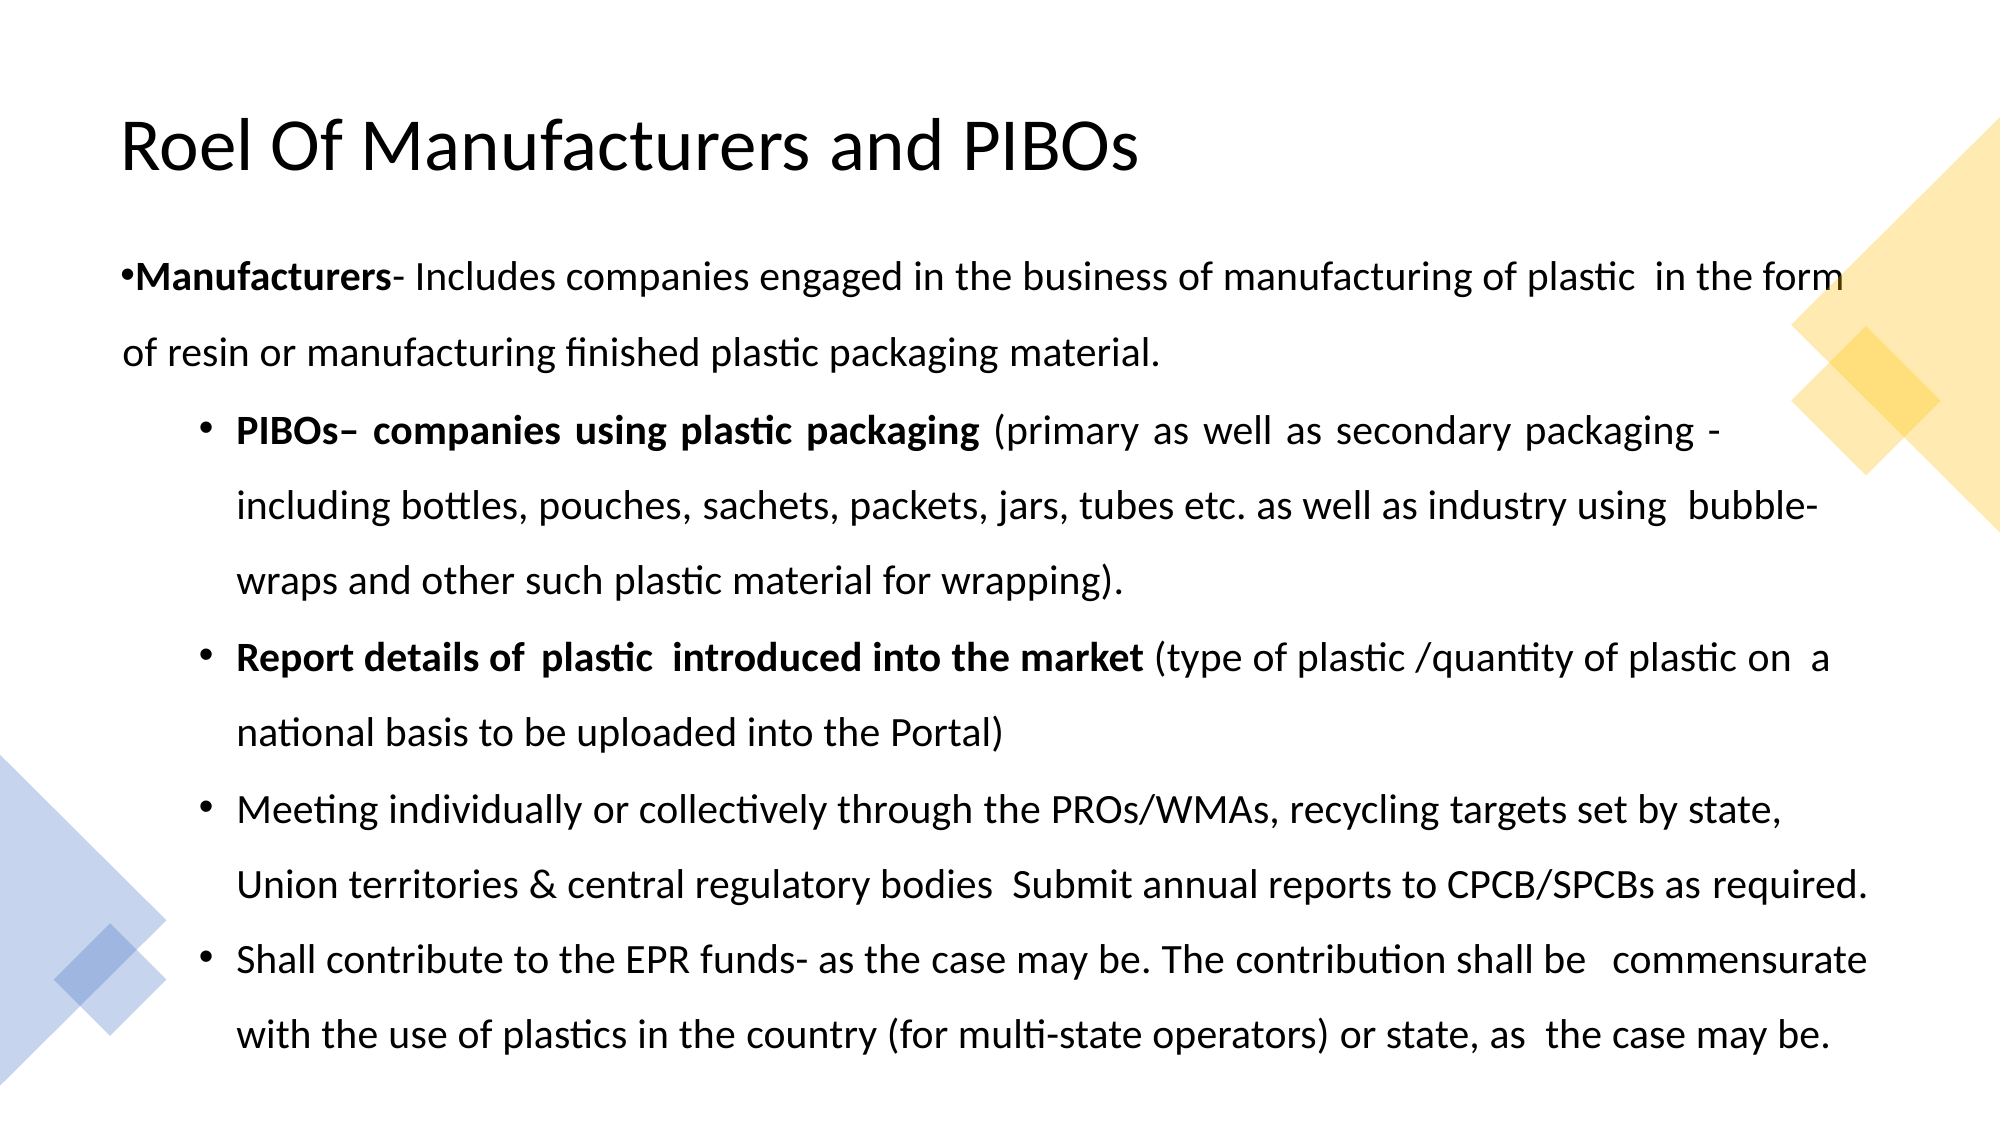

Roel Of Manufacturers and PIBOs
Manufacturers- Includes companies engaged in the business of manufacturing of plastic  in the form of resin or manufacturing finished plastic packaging material.
PIBOs– companies using plastic packaging (primary as well as secondary packaging - including bottles, pouches, sachets, packets, jars, tubes etc. as well as industry using  bubble- wraps and other such plastic material for wrapping).
Report details of plastic  introduced into the market (type of plastic /quantity of plastic on  a national basis to be uploaded into the Portal)
Meeting individually or collectively through the PROs/WMAs, recycling targets set by state, Union territories & central regulatory bodies  Submit annual reports to CPCB/SPCBs as required.
Shall contribute to the EPR funds- as the case may be. The contribution shall be  commensurate with the use of plastics in the country (for multi-state operators) or state, as  the case may be.